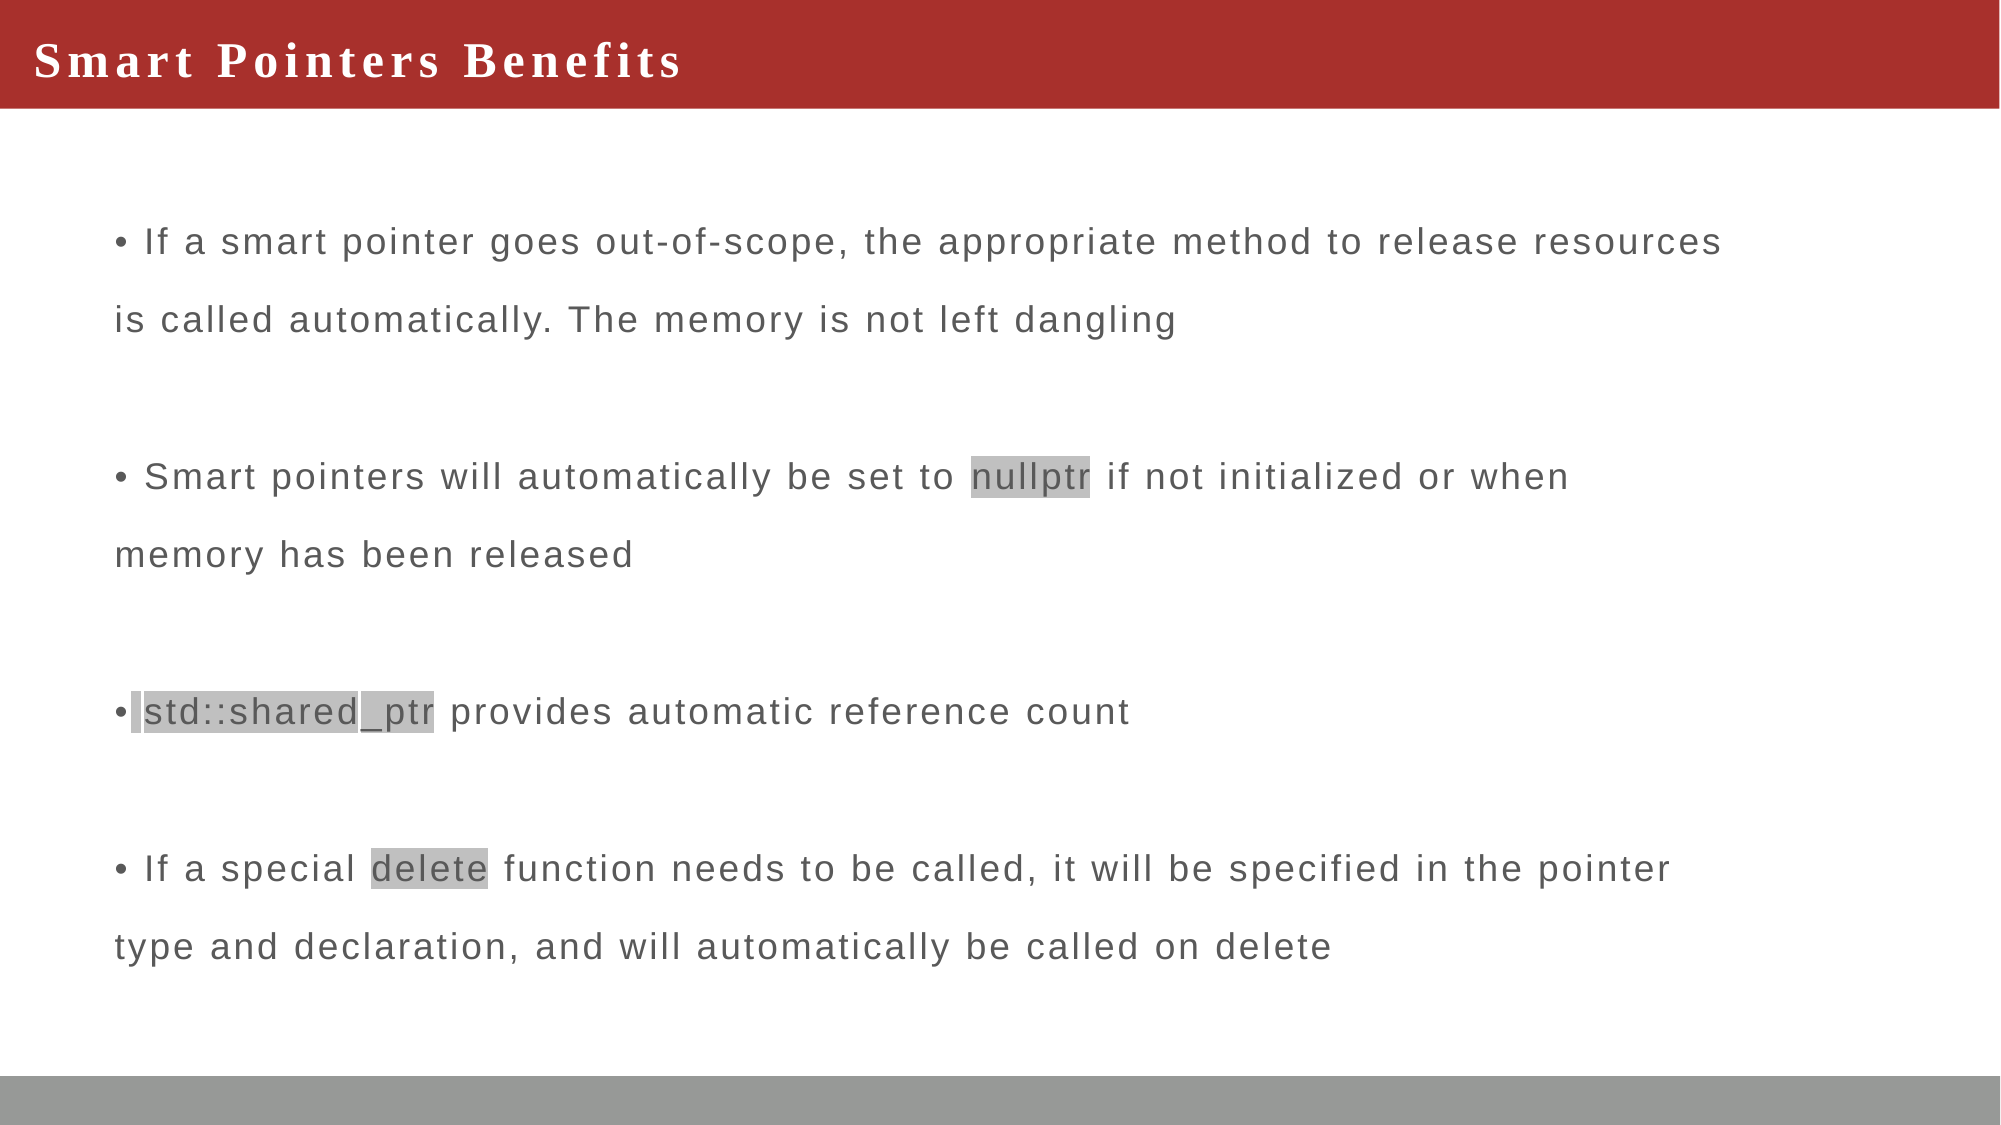

# Smart Pointers Benefits
• If a smart pointer goes out-of-scope, the appropriate method to release resources
is called automatically. The memory is not left dangling

• Smart pointers will automatically be set to nullptr if not initialized or when
memory has been released

• std::shared_ptr provides automatic reference count

• If a special delete function needs to be called, it will be specified in the pointer
type and declaration, and will automatically be called on delete
10